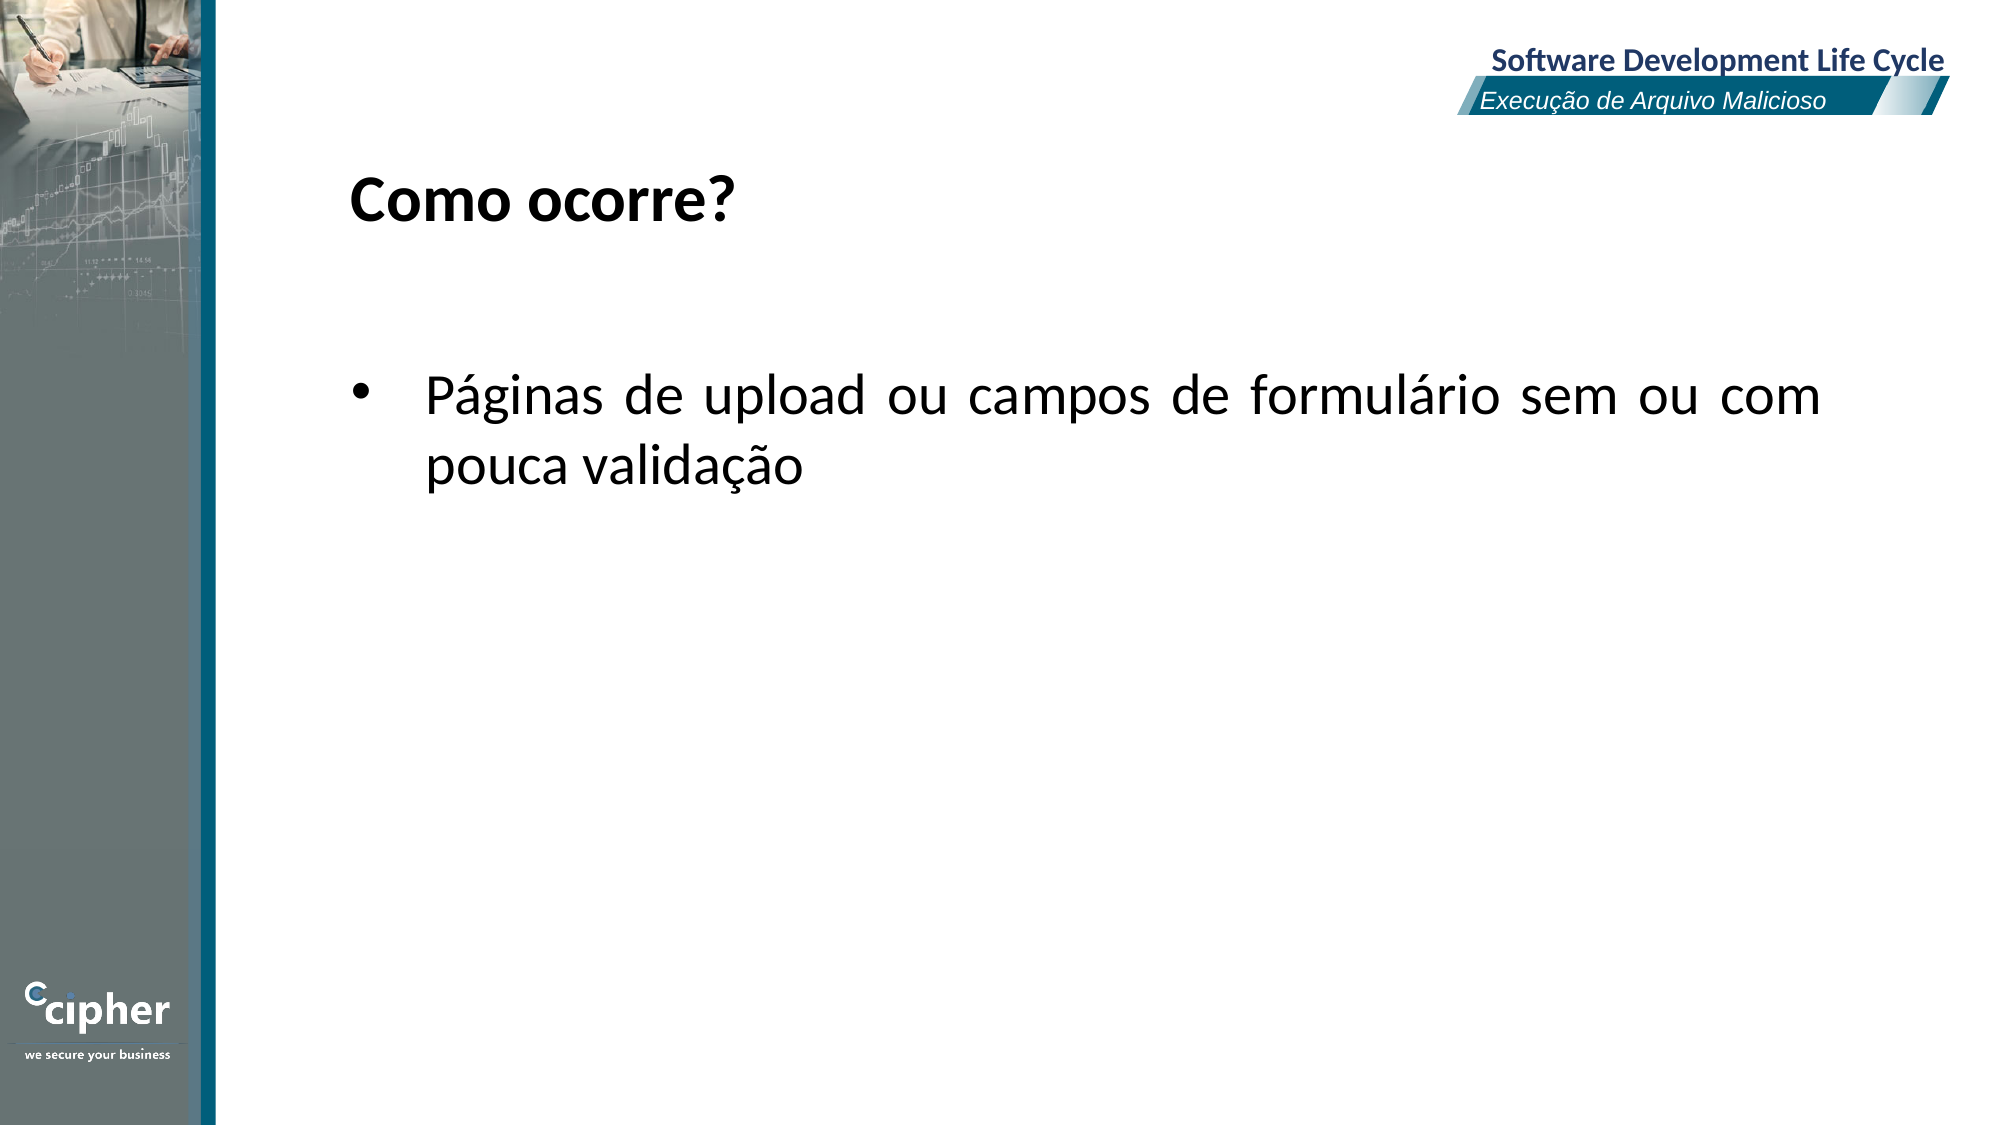

Software Development Life Cycle
Execução de Arquivo Malicioso

Como ocorre?
Páginas de upload ou campos de formulário sem ou com pouca validação